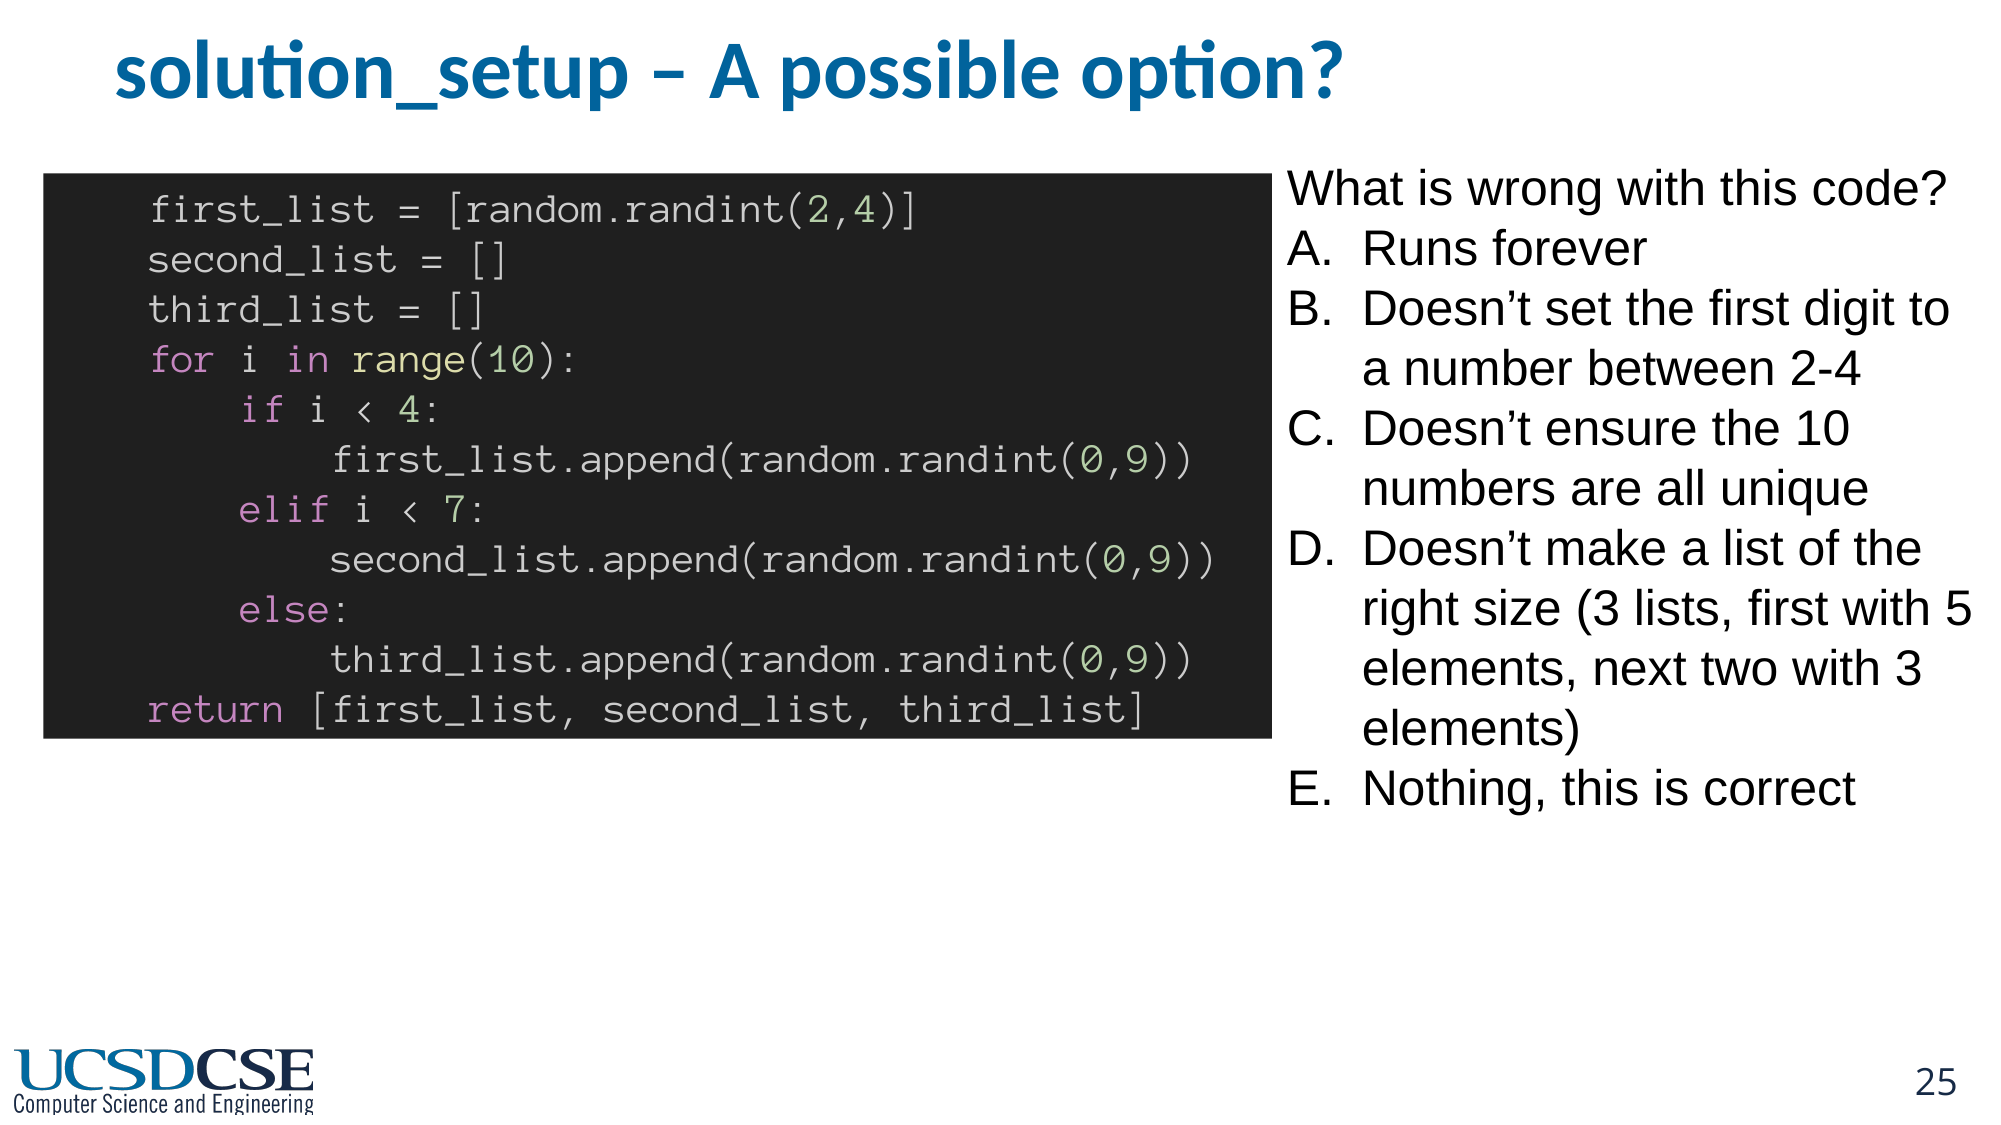

# solution_setup – A possible option?
What is wrong with this code?
Runs forever
Doesn’t set the first digit to a number between 2-4
Doesn’t ensure the 10 numbers are all unique
Doesn’t make a list of the right size (3 lists, first with 5 elements, next two with 3 elements)
Nothing, this is correct
    first_list = [random.randint(2,4)]
    second_list = []
    third_list = []
    for i in range(10):
        if i < 4:
            first_list.append(random.randint(0,9))
        elif i < 7:
            second_list.append(random.randint(0,9))
        else:
            third_list.append(random.randint(0,9))
    return [first_list, second_list, third_list]